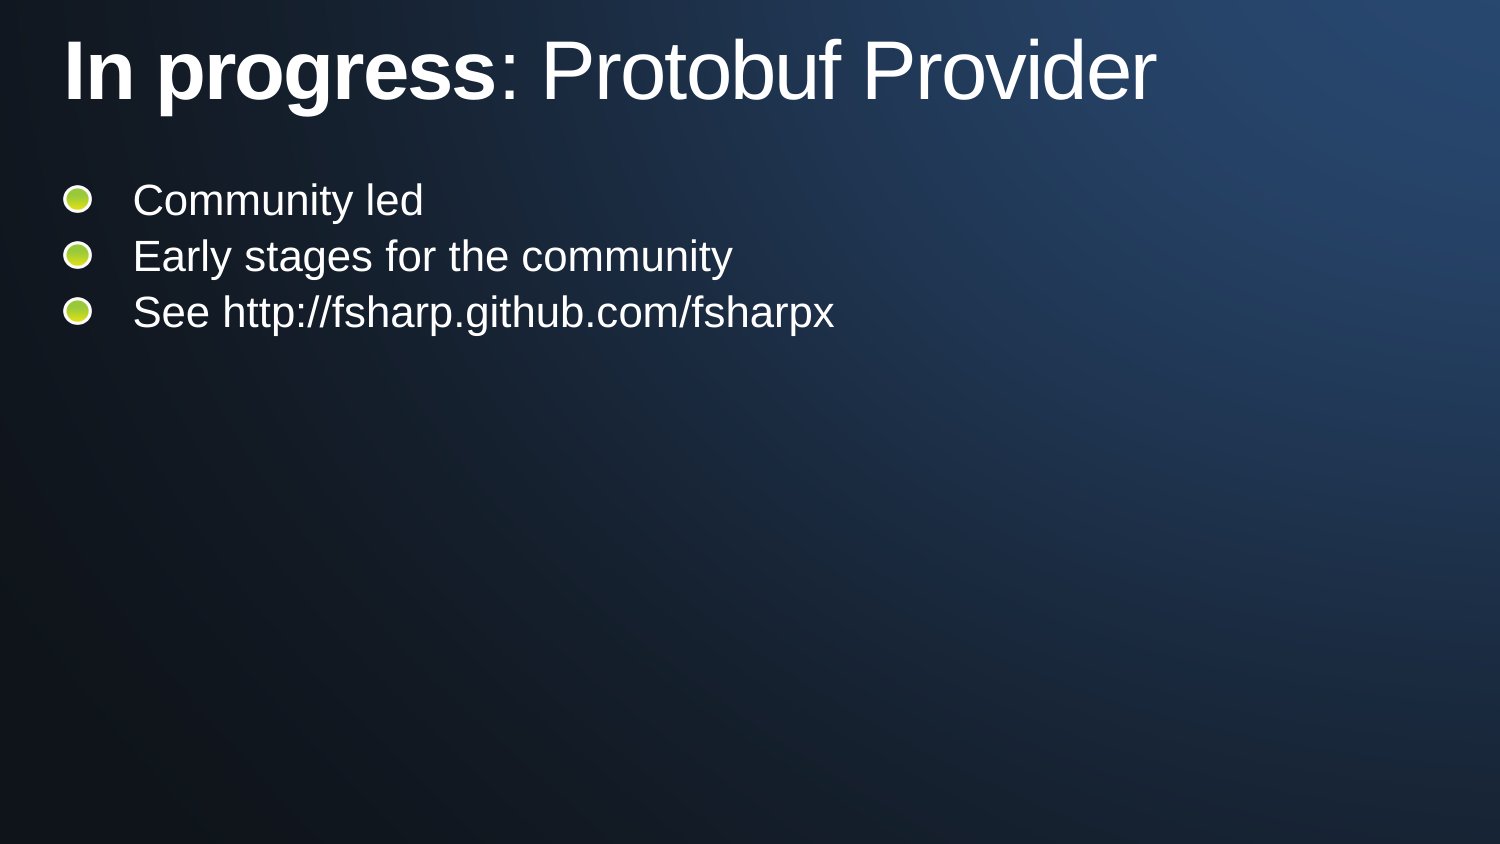

# In progress: Protobuf Provider
Community led
Early stages for the community
See http://fsharp.github.com/fsharpx